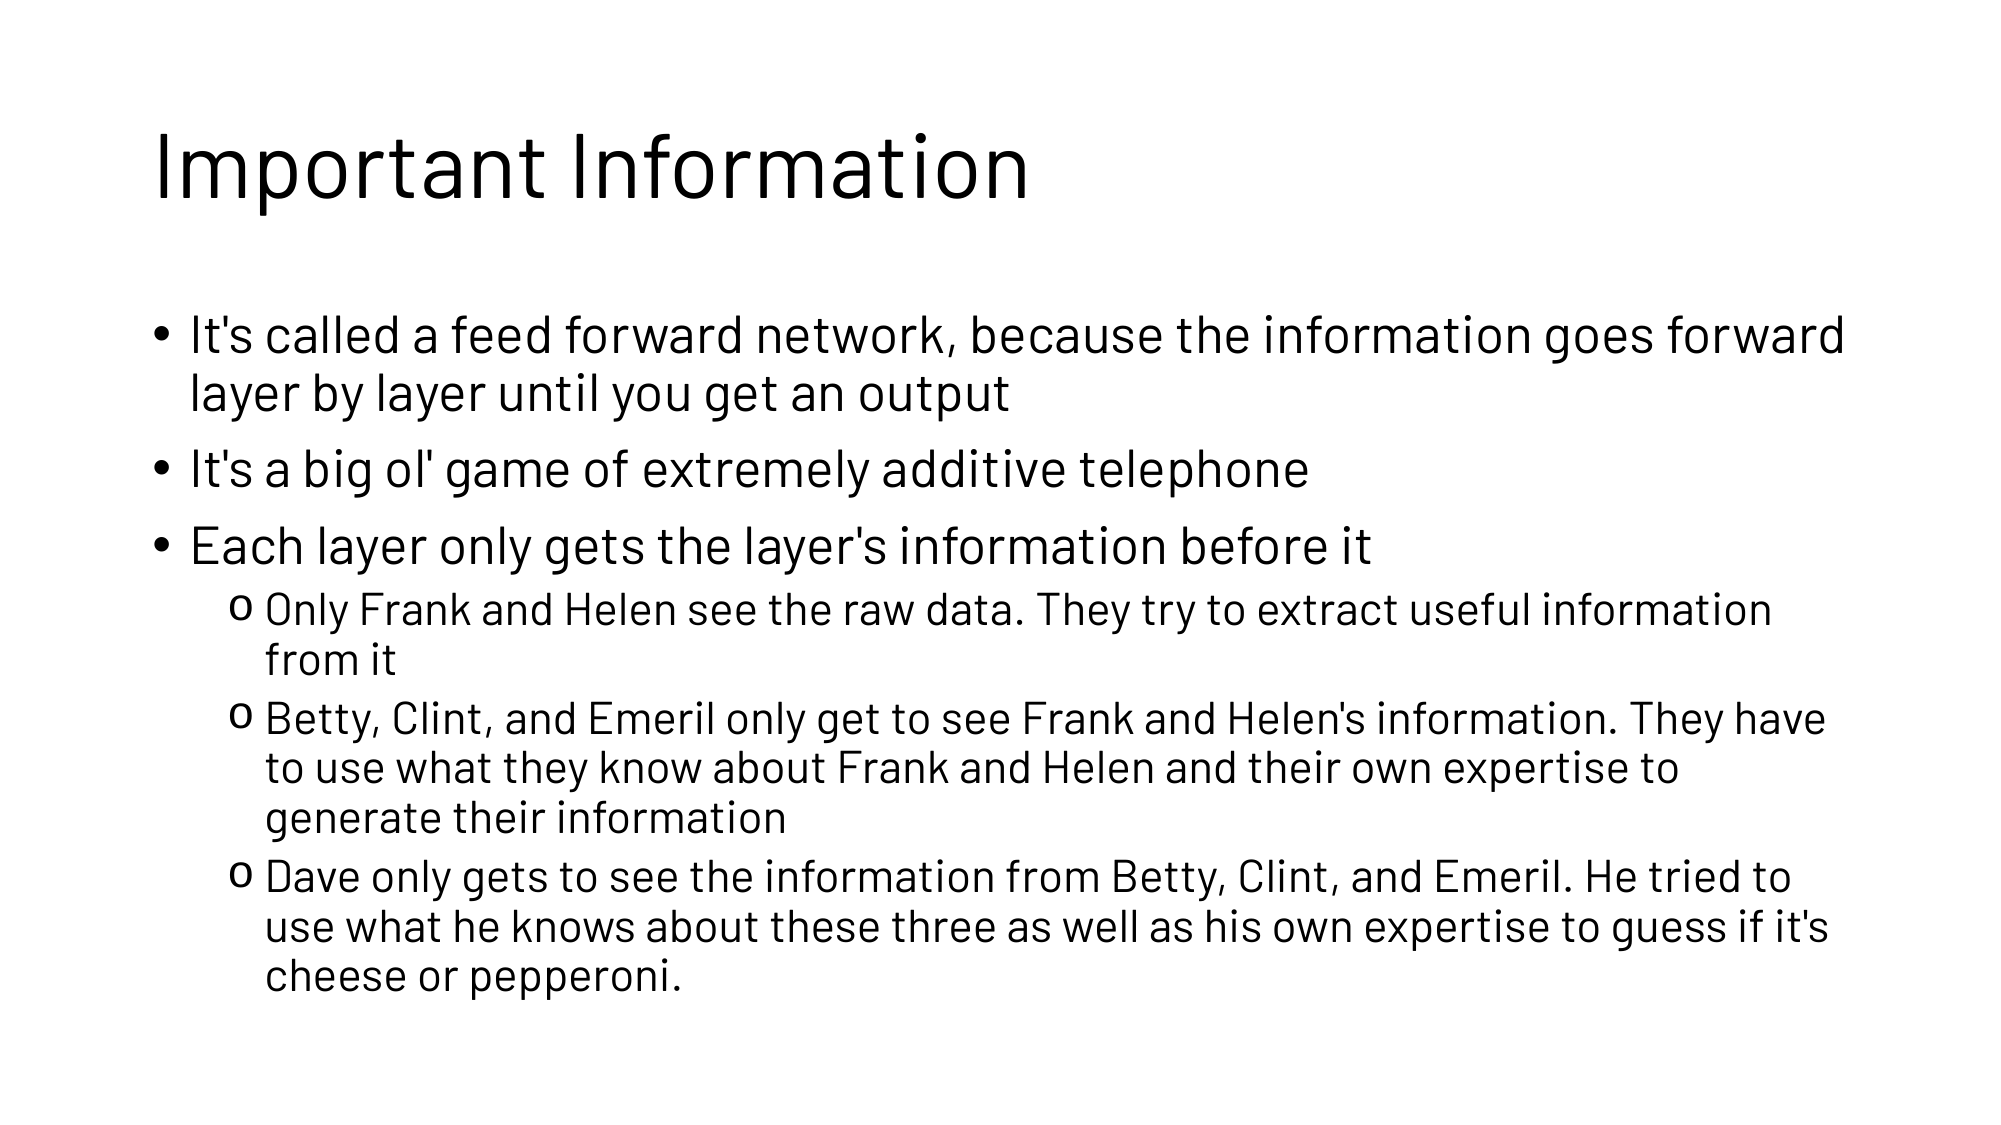

# Important Information
It's called a feed forward network, because the information goes forward layer by layer until you get an output
It's a big ol' game of extremely additive telephone
Each layer only gets the layer's information before it
Only Frank and Helen see the raw data. They try to extract useful information from it
Betty, Clint, and Emeril only get to see Frank and Helen's information. They have to use what they know about Frank and Helen and their own expertise to generate their information
Dave only gets to see the information from Betty, Clint, and Emeril. He tried to use what he knows about these three as well as his own expertise to guess if it's cheese or pepperoni.